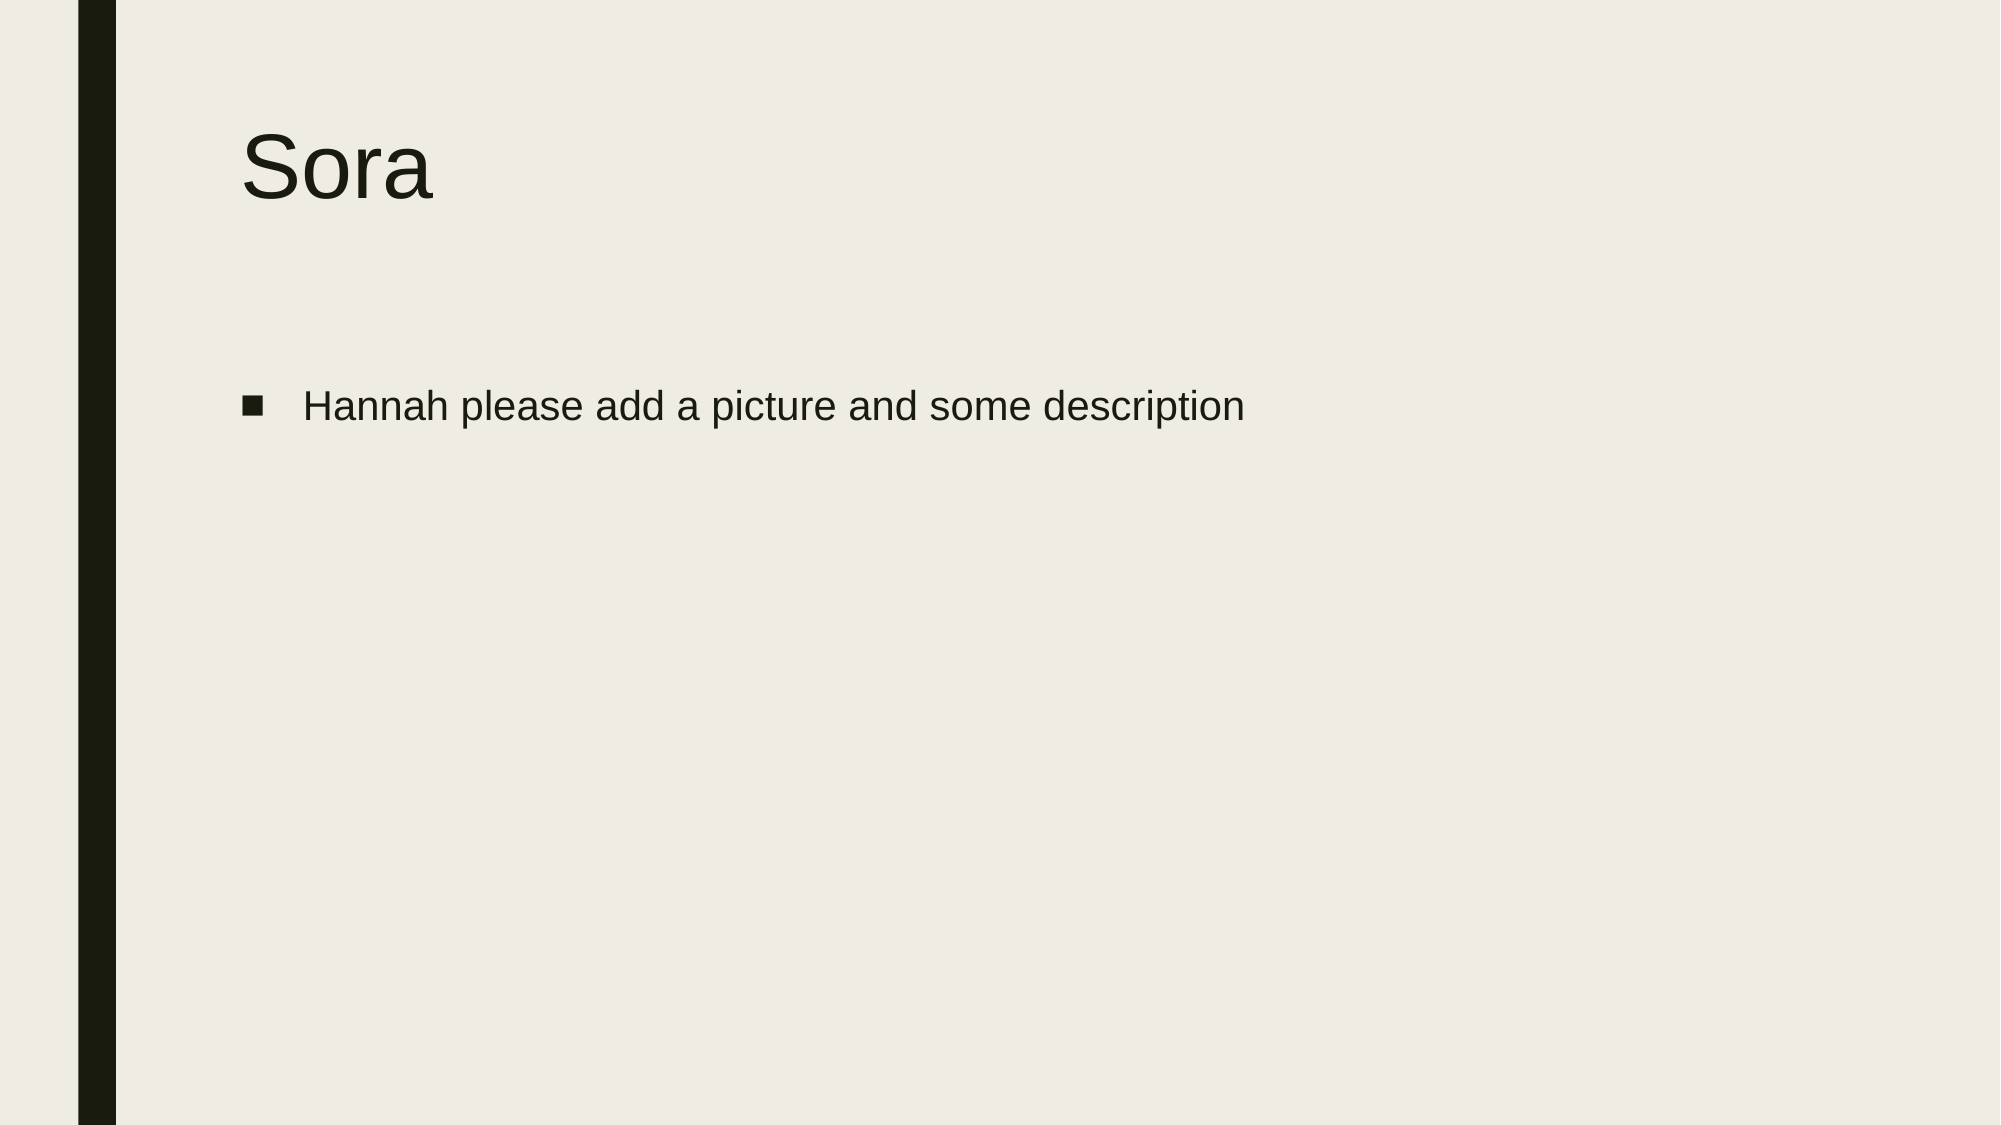

# Sora
Hannah please add a picture and some description